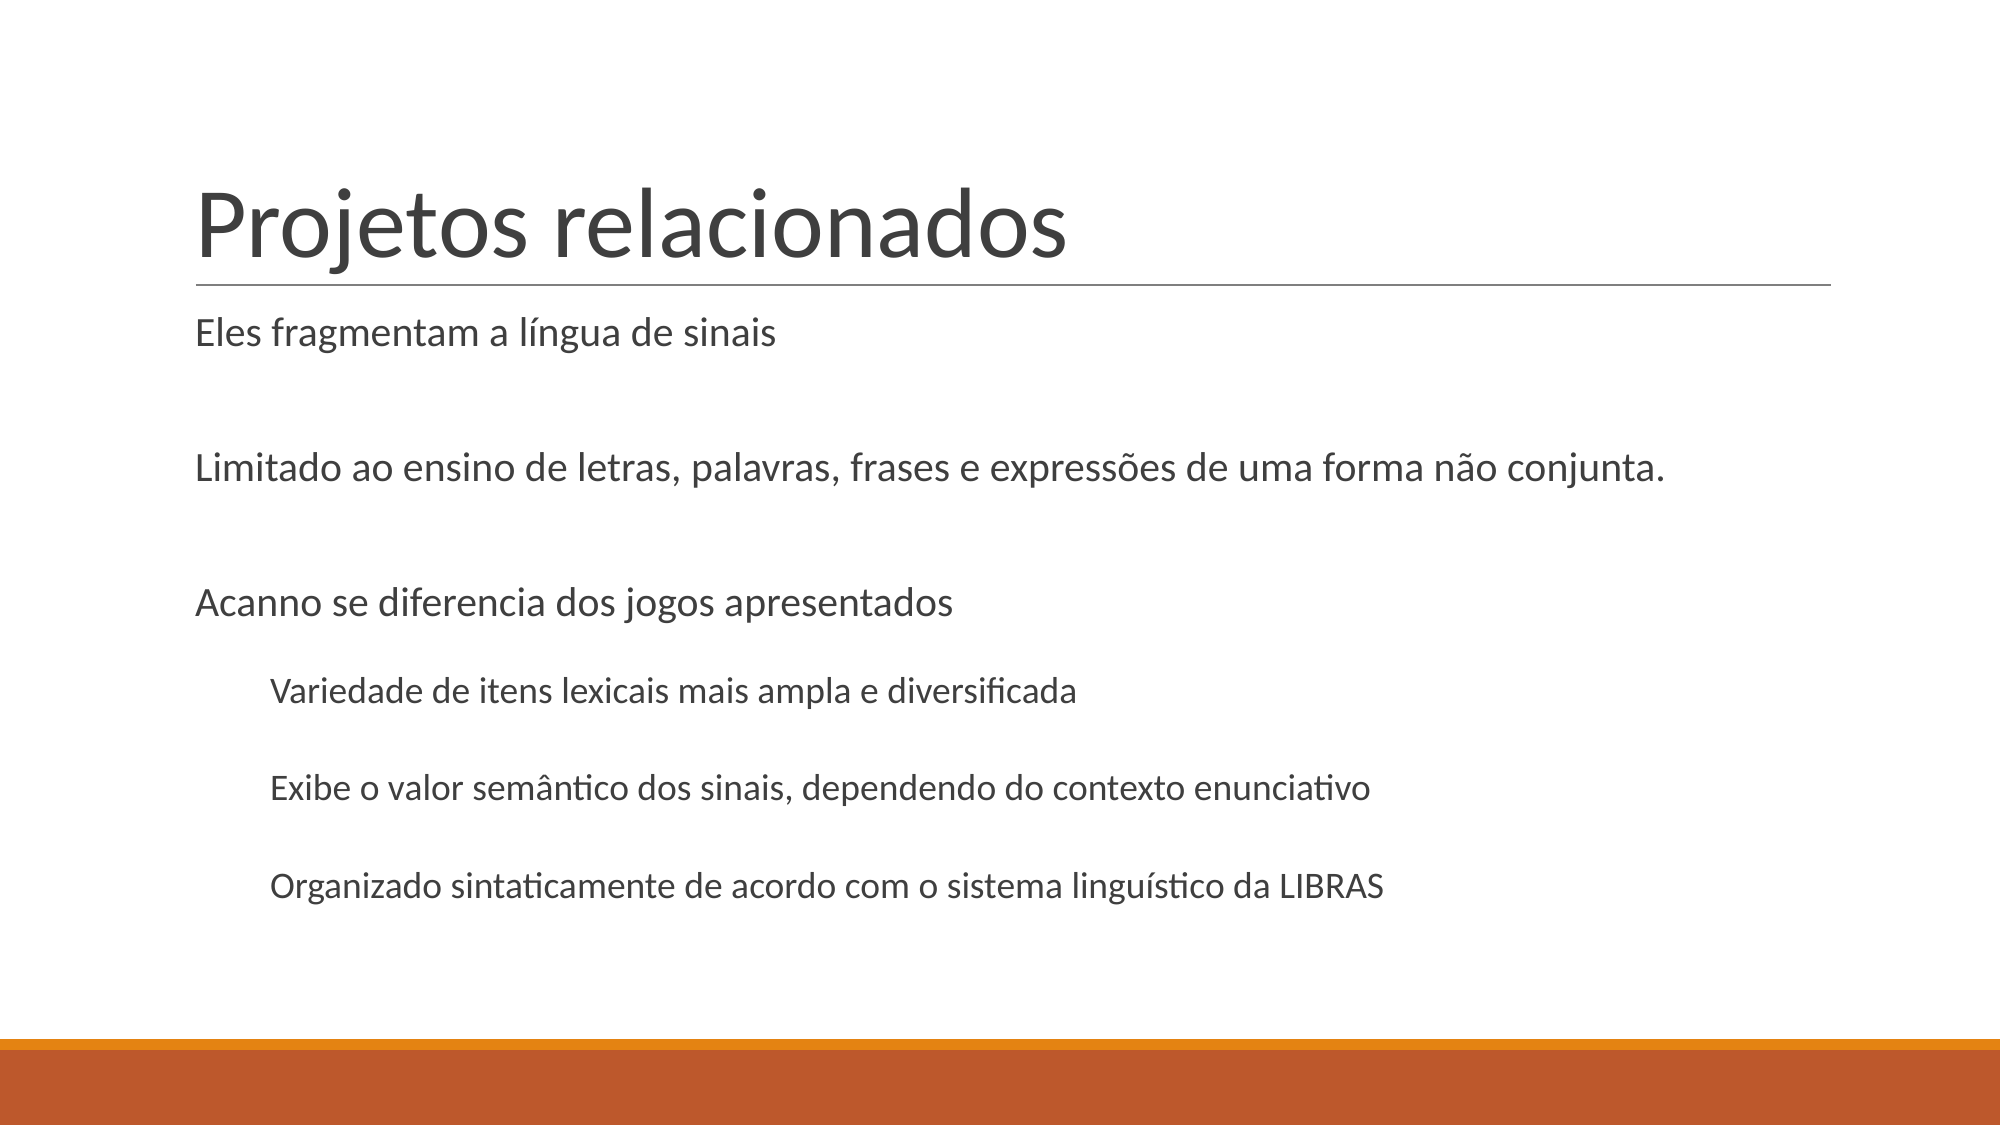

# Projetos relacionados
Eles fragmentam a língua de sinais

Limitado ao ensino de letras, palavras, frases e expressões de uma forma não conjunta.

Acanno se diferencia dos jogos apresentados

Variedade de itens lexicais mais ampla e diversificada

Exibe o valor semântico dos sinais, dependendo do contexto enunciativo

Organizado sintaticamente de acordo com o sistema linguístico da LIBRAS